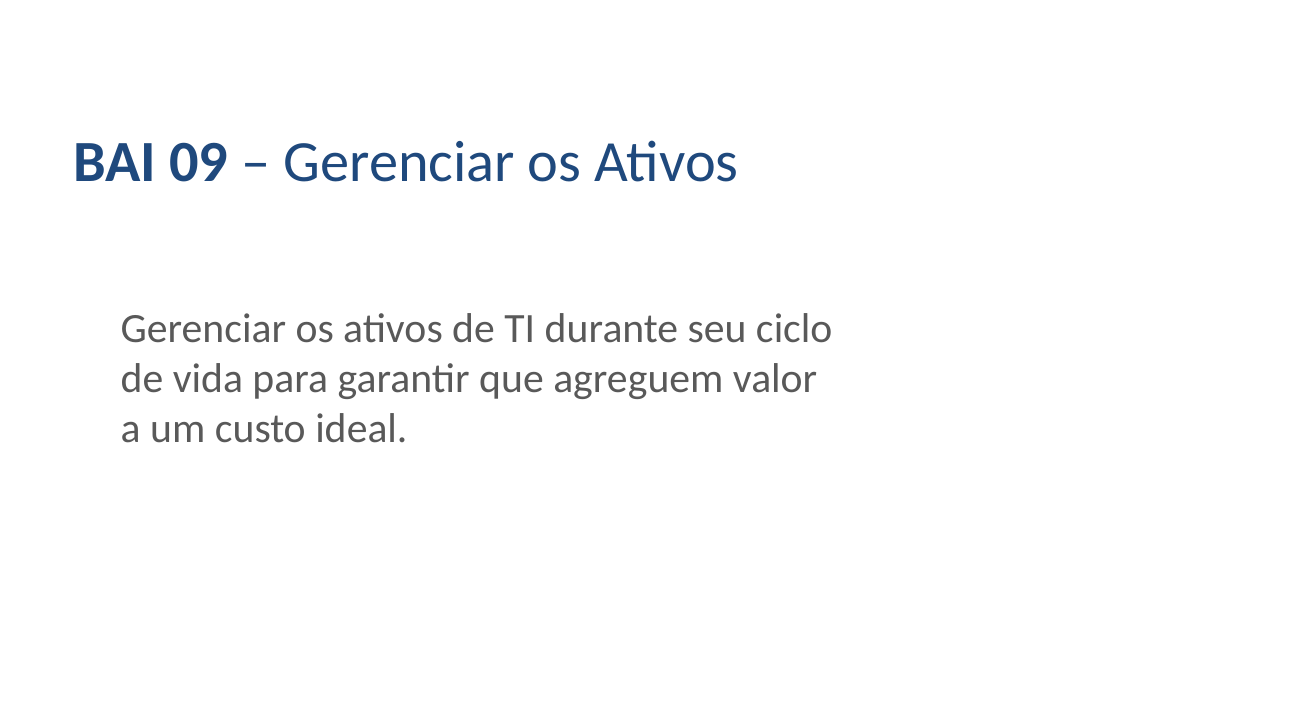

BAI 09 – Gerenciar os Ativos
Gerenciar os ativos de TI durante seu ciclo de vida para garantir que agreguem valor a um custo ideal.